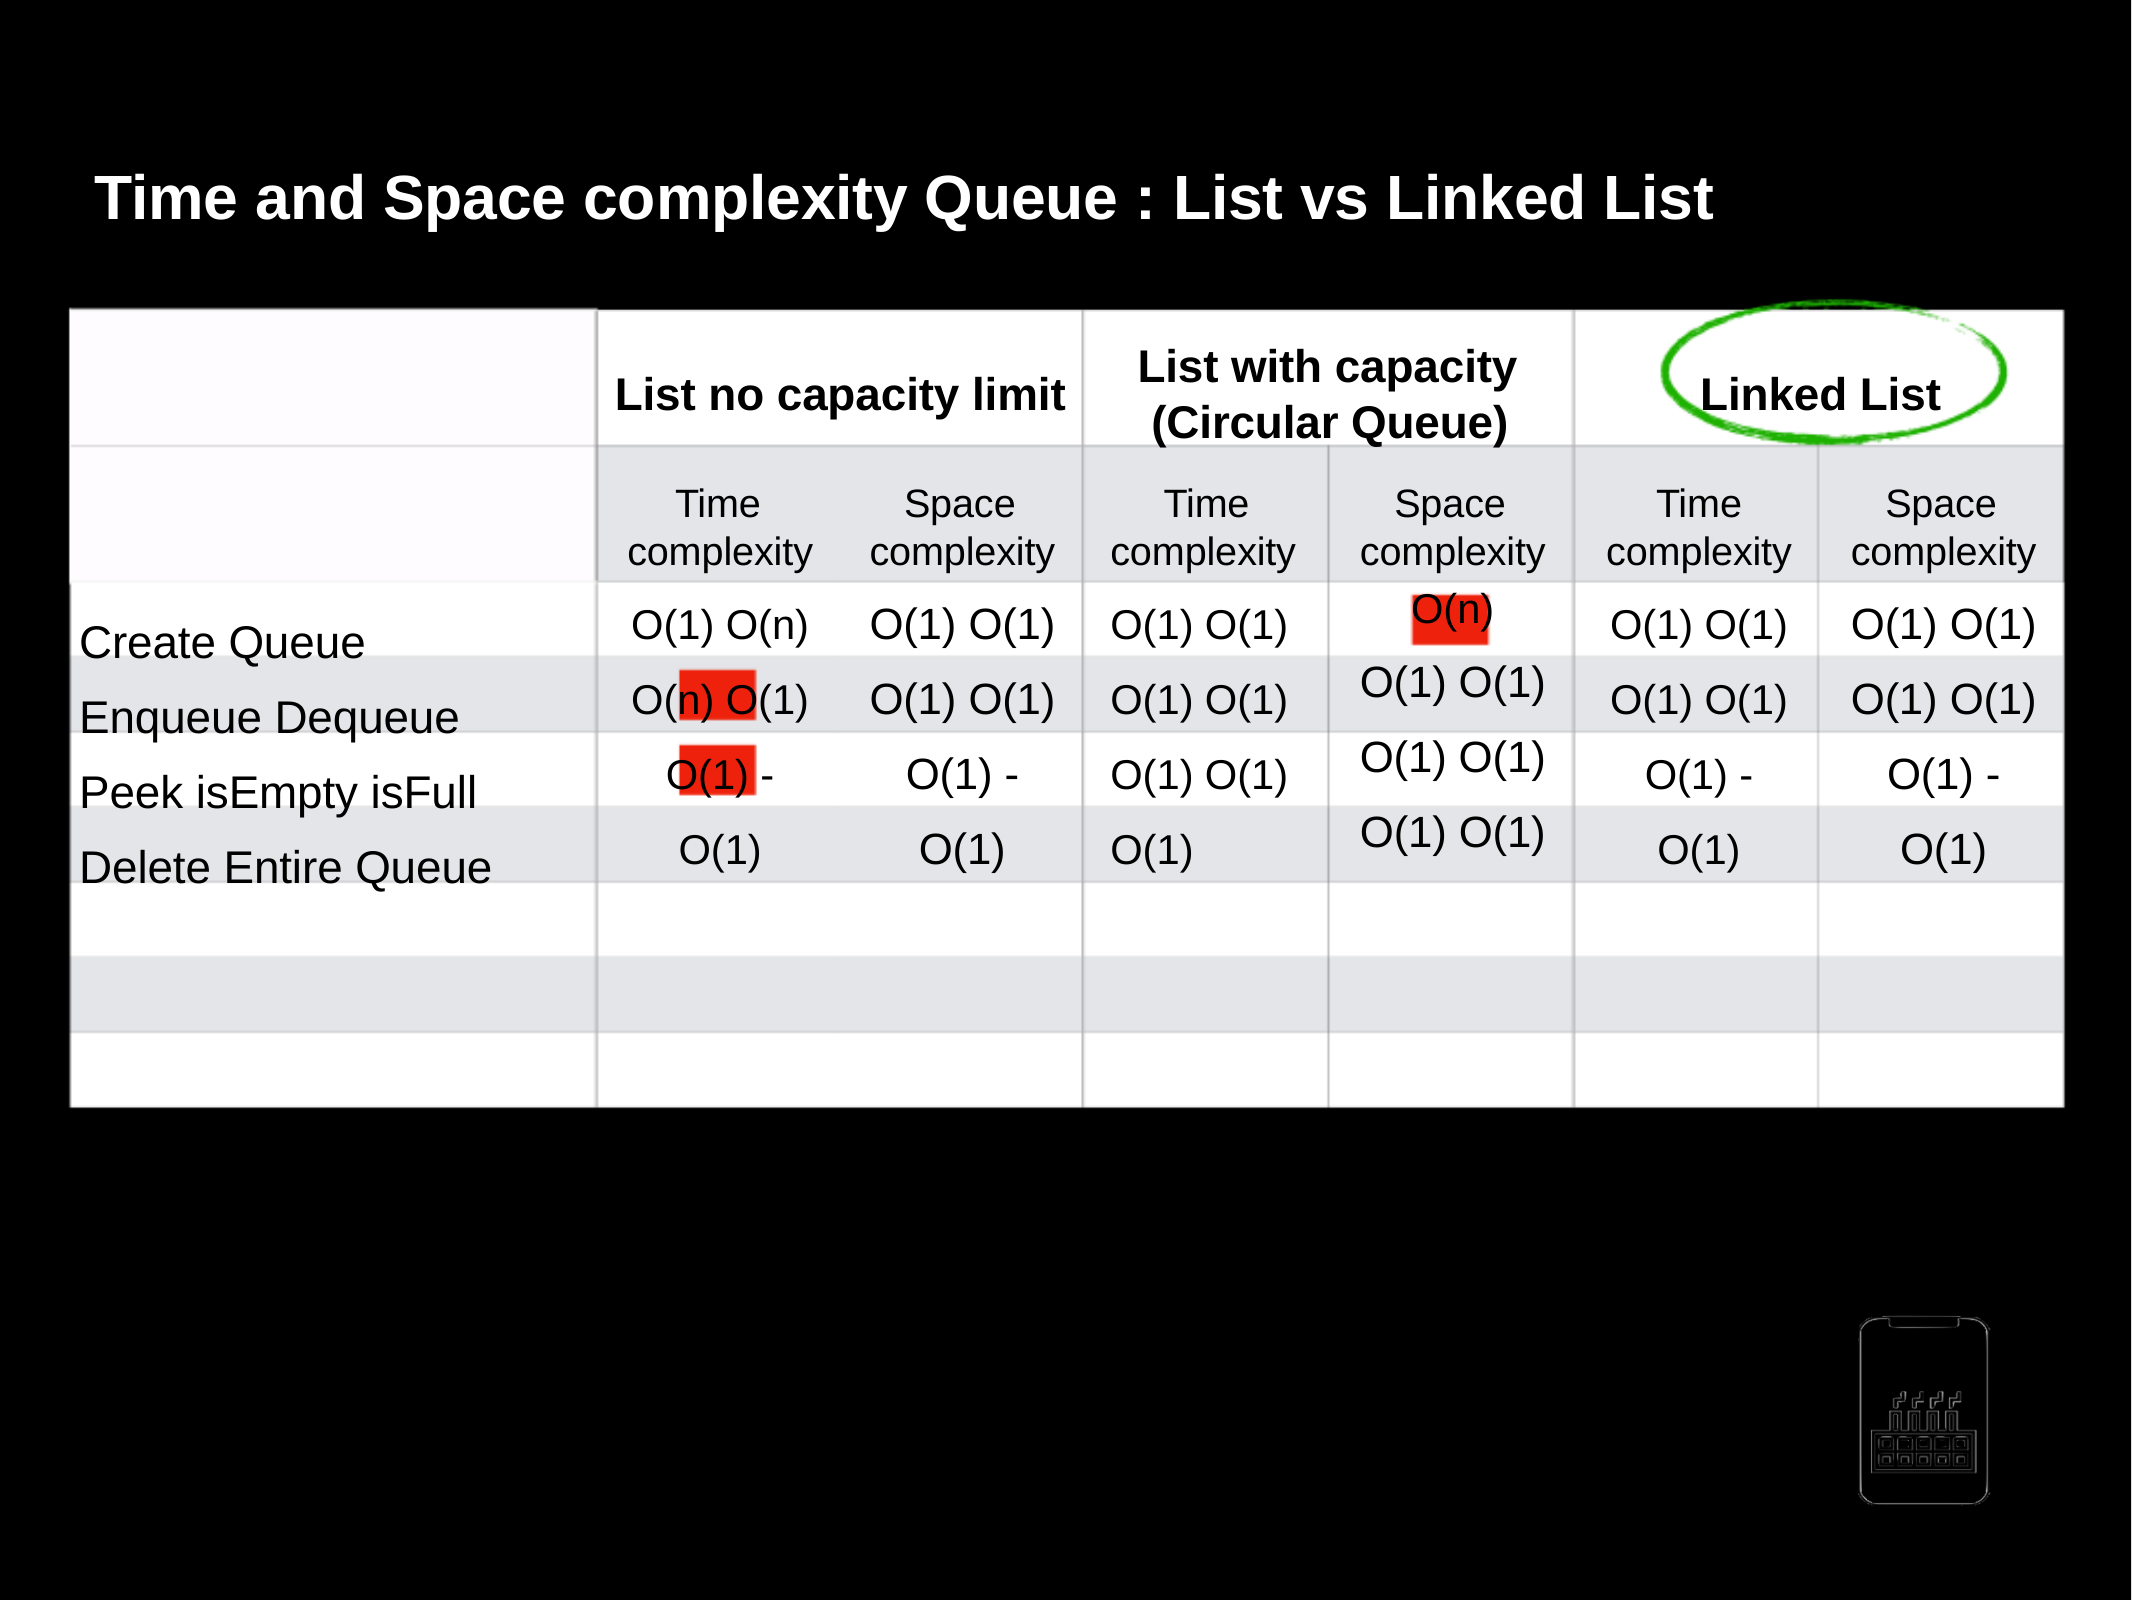

Time and Space complexity Queue : List vs Linked List

List with capacity
List no capacity limit
Linked List
(Circular Queue)
Time
Space
Time
Space
Time complexity
O(1) O(1) O(1) O(1) O(1) - O(1)
Space
complexity
O(1) O(n) O(n) O(1) O(1) - O(1)
complexity
O(1) O(1) O(1) O(1) O(1) - O(1)
complexity
O(1) O(1) O(1) O(1) O(1) O(1) O(1)
complexity
O(n)
O(1) O(1) O(1) O(1) O(1) O(1)
complexity
O(1) O(1) O(1) O(1) O(1) - O(1)
Create Queue Enqueue Dequeue Peek isEmpty isFull Delete Entire Queue

AppMillers
www.appmillers.com